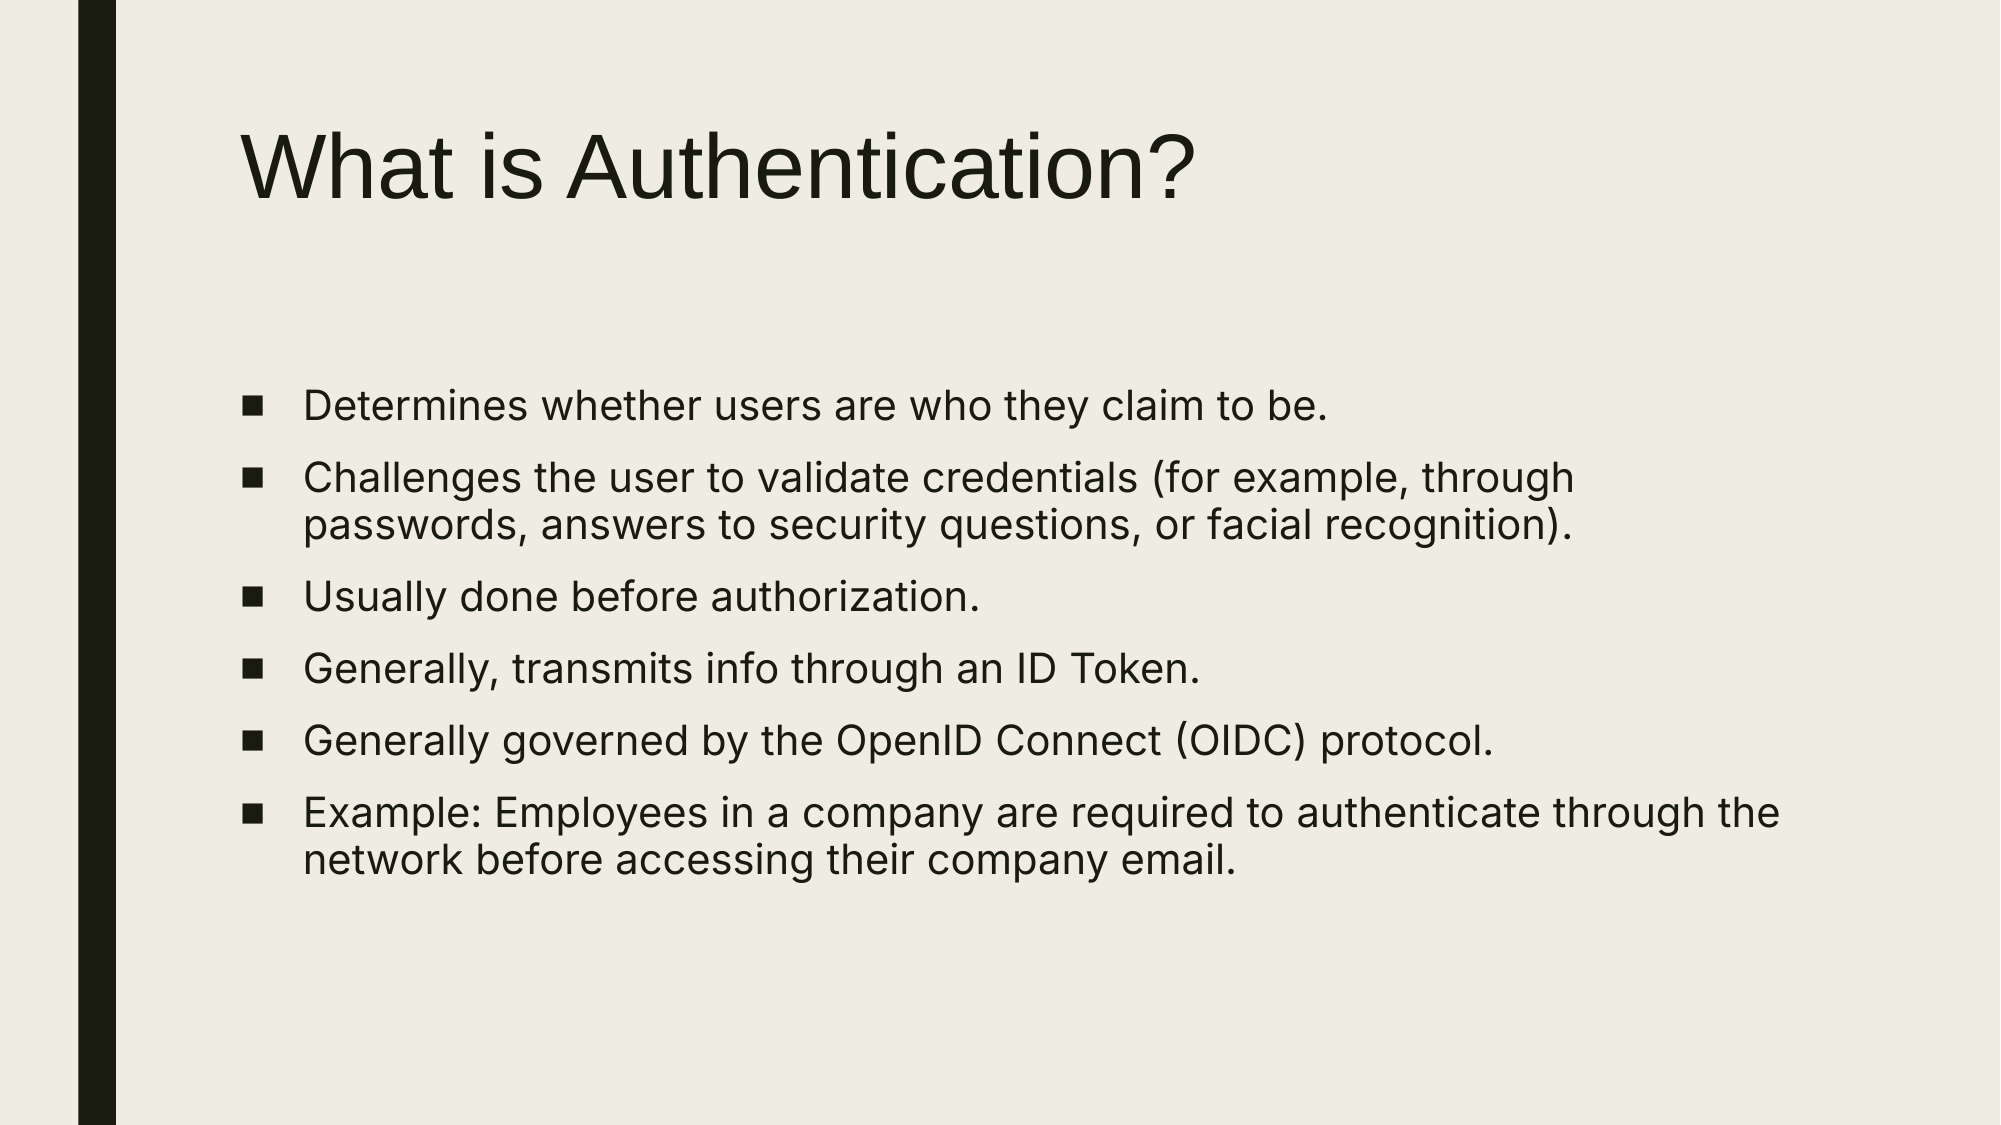

# What is Authentication?
Determines whether users are who they claim to be.
Challenges the user to validate credentials (for example, through passwords, answers to security questions, or facial recognition).
Usually done before authorization.
Generally, transmits info through an ID Token.
Generally governed by the OpenID Connect (OIDC) protocol.
Example: Employees in a company are required to authenticate through the network before accessing their company email.